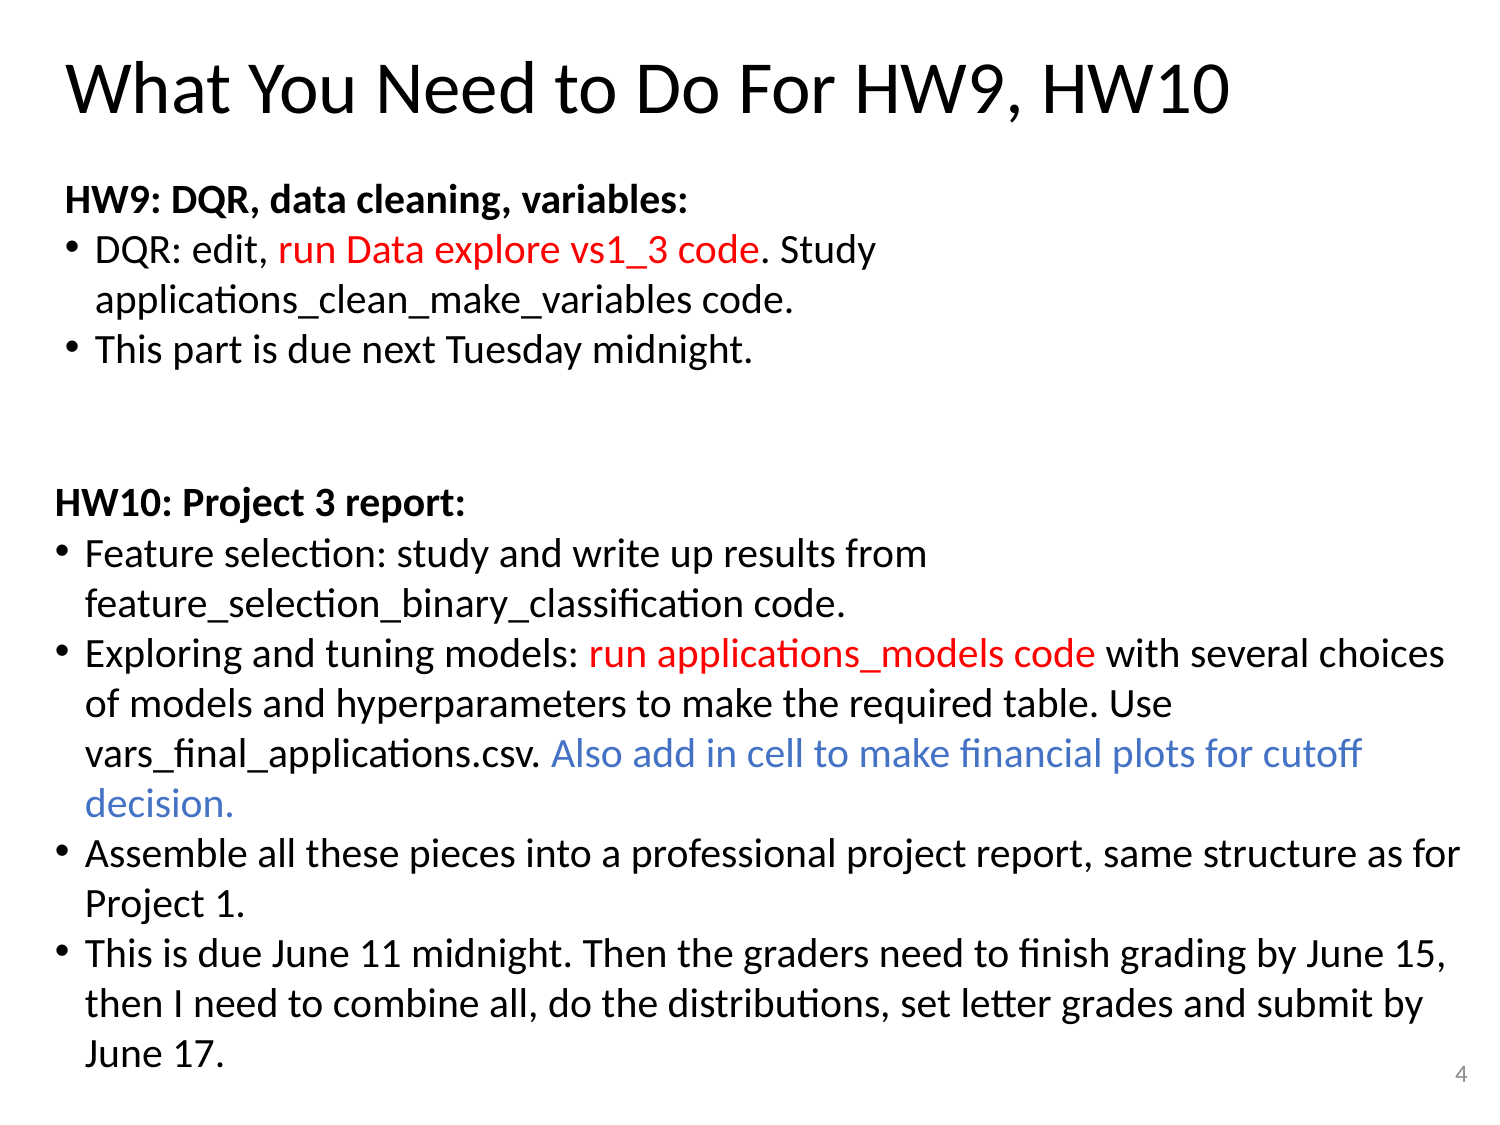

# What You Need to Do For HW9, HW10
HW9: DQR, data cleaning, variables:
DQR: edit, run Data explore vs1_3 code. Study applications_clean_make_variables code.
This part is due next Tuesday midnight.
HW10: Project 3 report:
Feature selection: study and write up results from feature_selection_binary_classification code.
Exploring and tuning models: run applications_models code with several choices of models and hyperparameters to make the required table. Use vars_final_applications.csv. Also add in cell to make financial plots for cutoff decision.
Assemble all these pieces into a professional project report, same structure as for Project 1.
This is due June 11 midnight. Then the graders need to finish grading by June 15, then I need to combine all, do the distributions, set letter grades and submit by June 17.